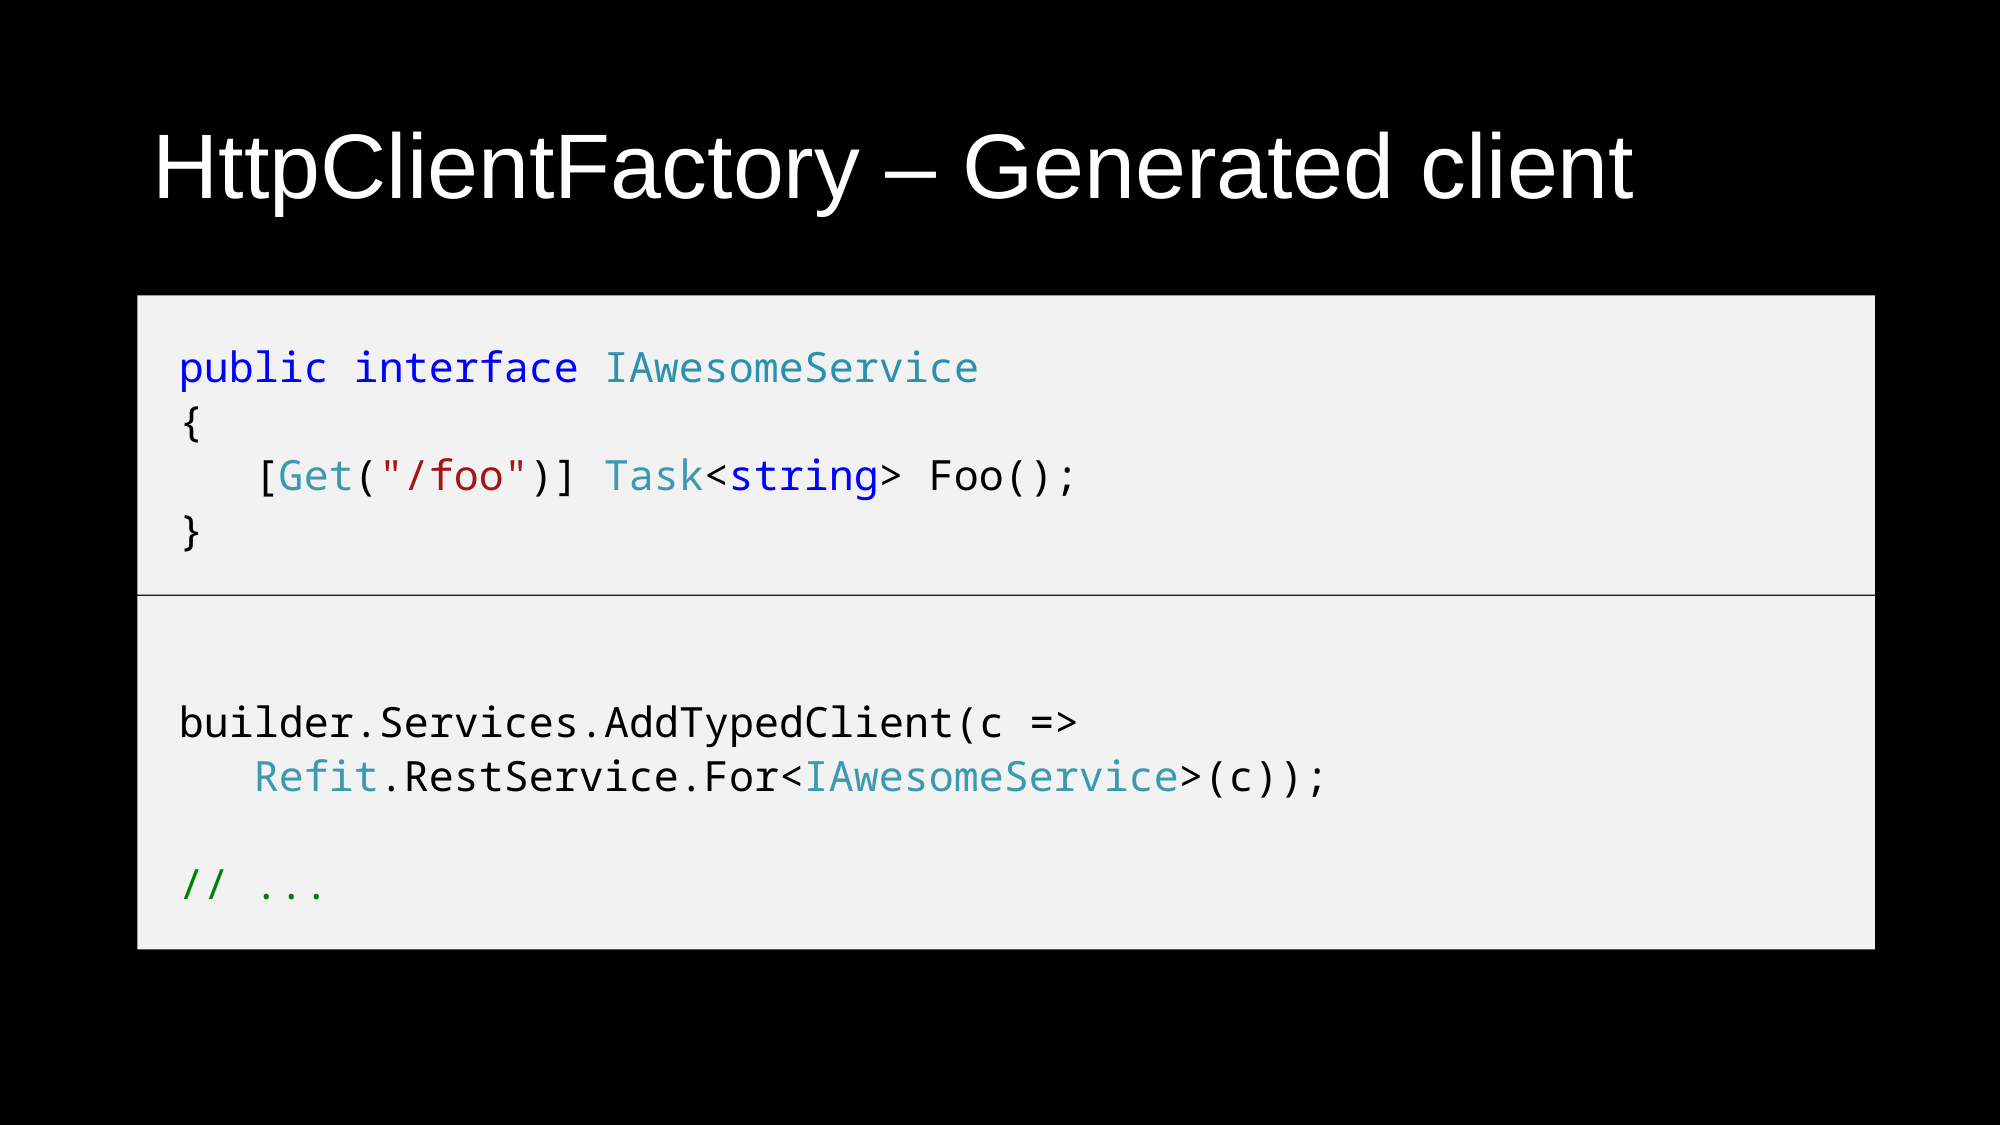

# HttpClientFactory – Generated client
public interface IAwesomeService
{
   [Get("/foo")] Task<string> Foo();
}

builder.Services.AddTypedClient(c =>
   Refit.RestService.For<IAwesomeService>(c));

// ...